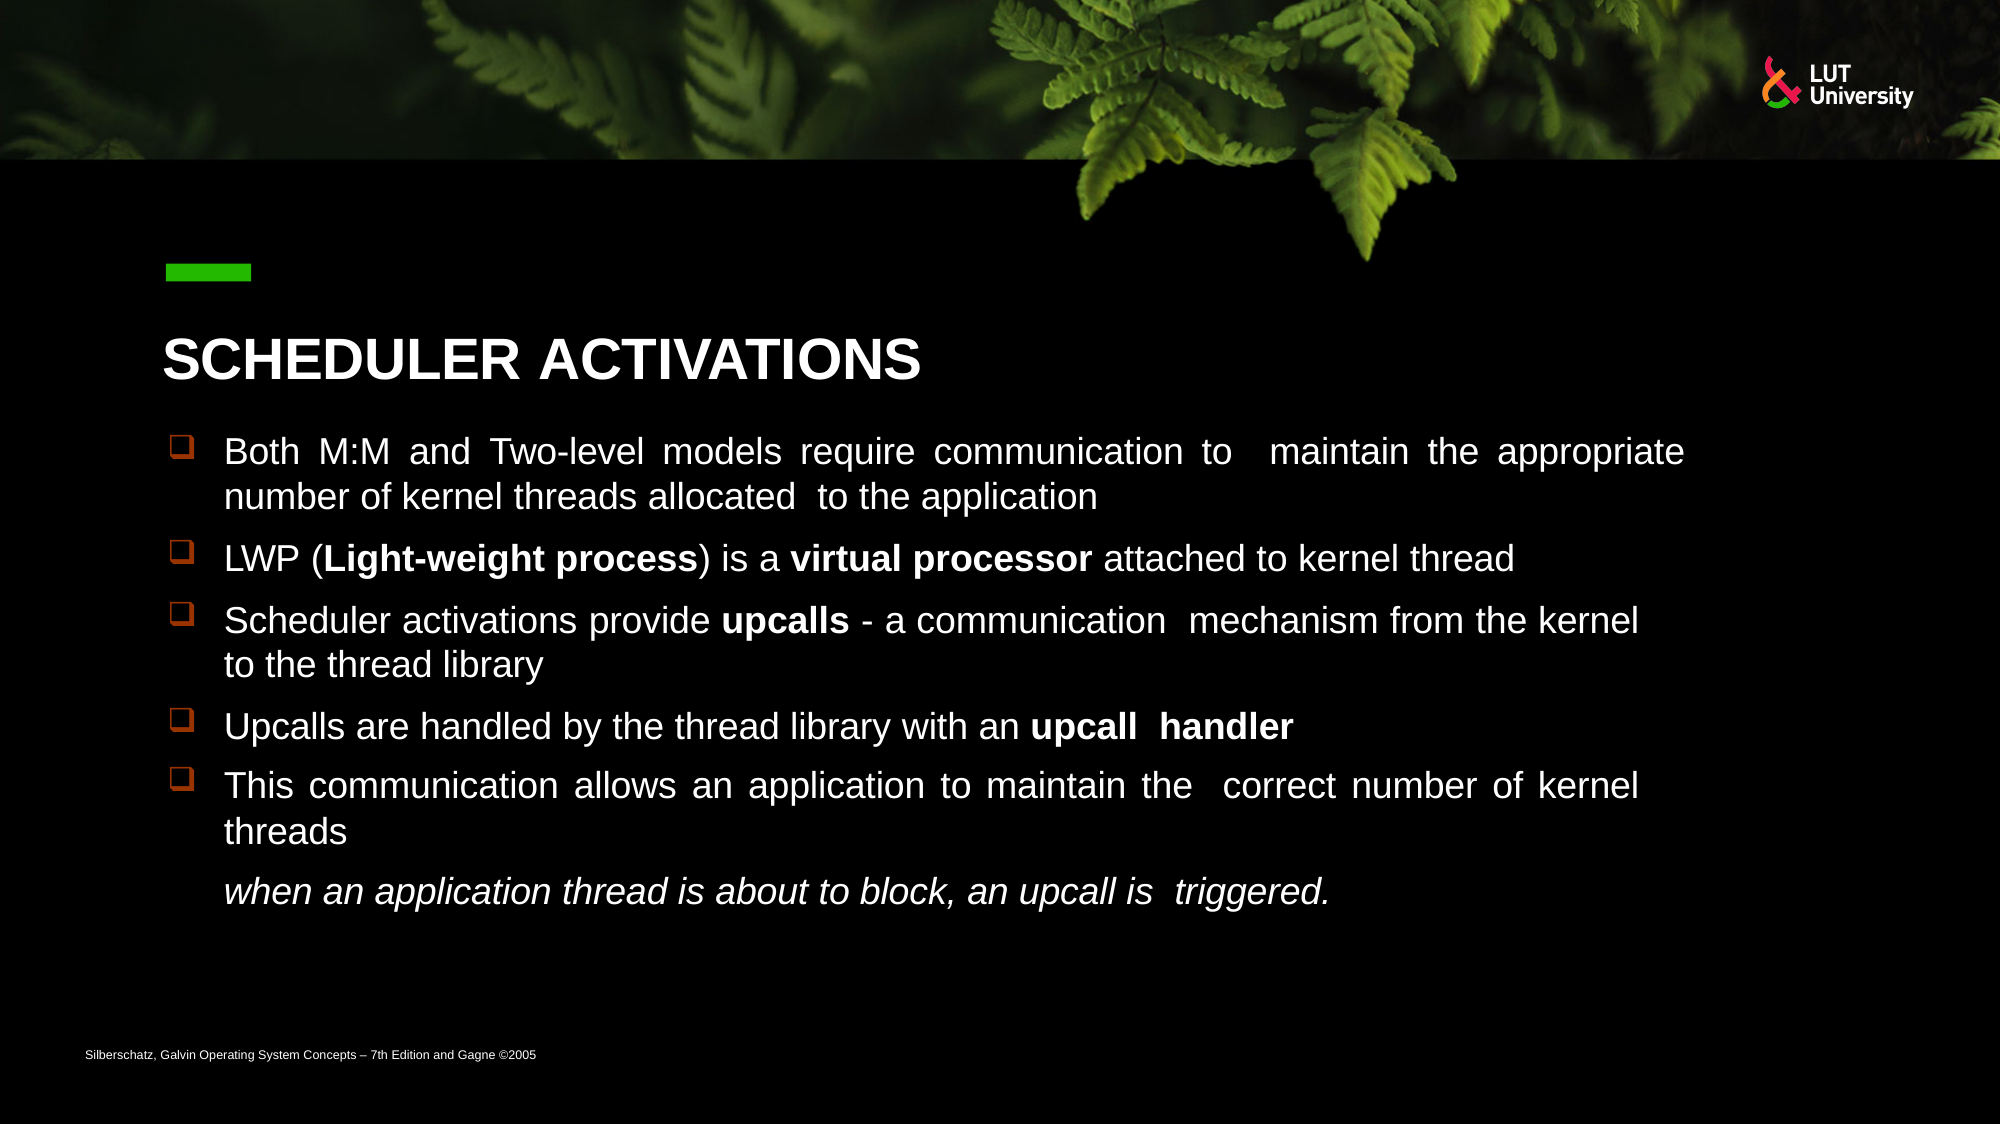

# Scheduler Activations
Both M:M and Two-level models require communication to  maintain the appropriate number of kernel threads allocated  to the application
LWP (Light-weight process) is a virtual processor attached to kernel thread
Scheduler activations provide upcalls - a communication  mechanism from the kernel to the thread library
Upcalls are handled by the thread library with an upcall  handler
This communication allows an application to maintain the  correct number of kernel threads
when an application thread is about to block, an upcall is  triggered.
Silberschatz, Galvin Operating System Concepts – 7th Edition and Gagne ©2005